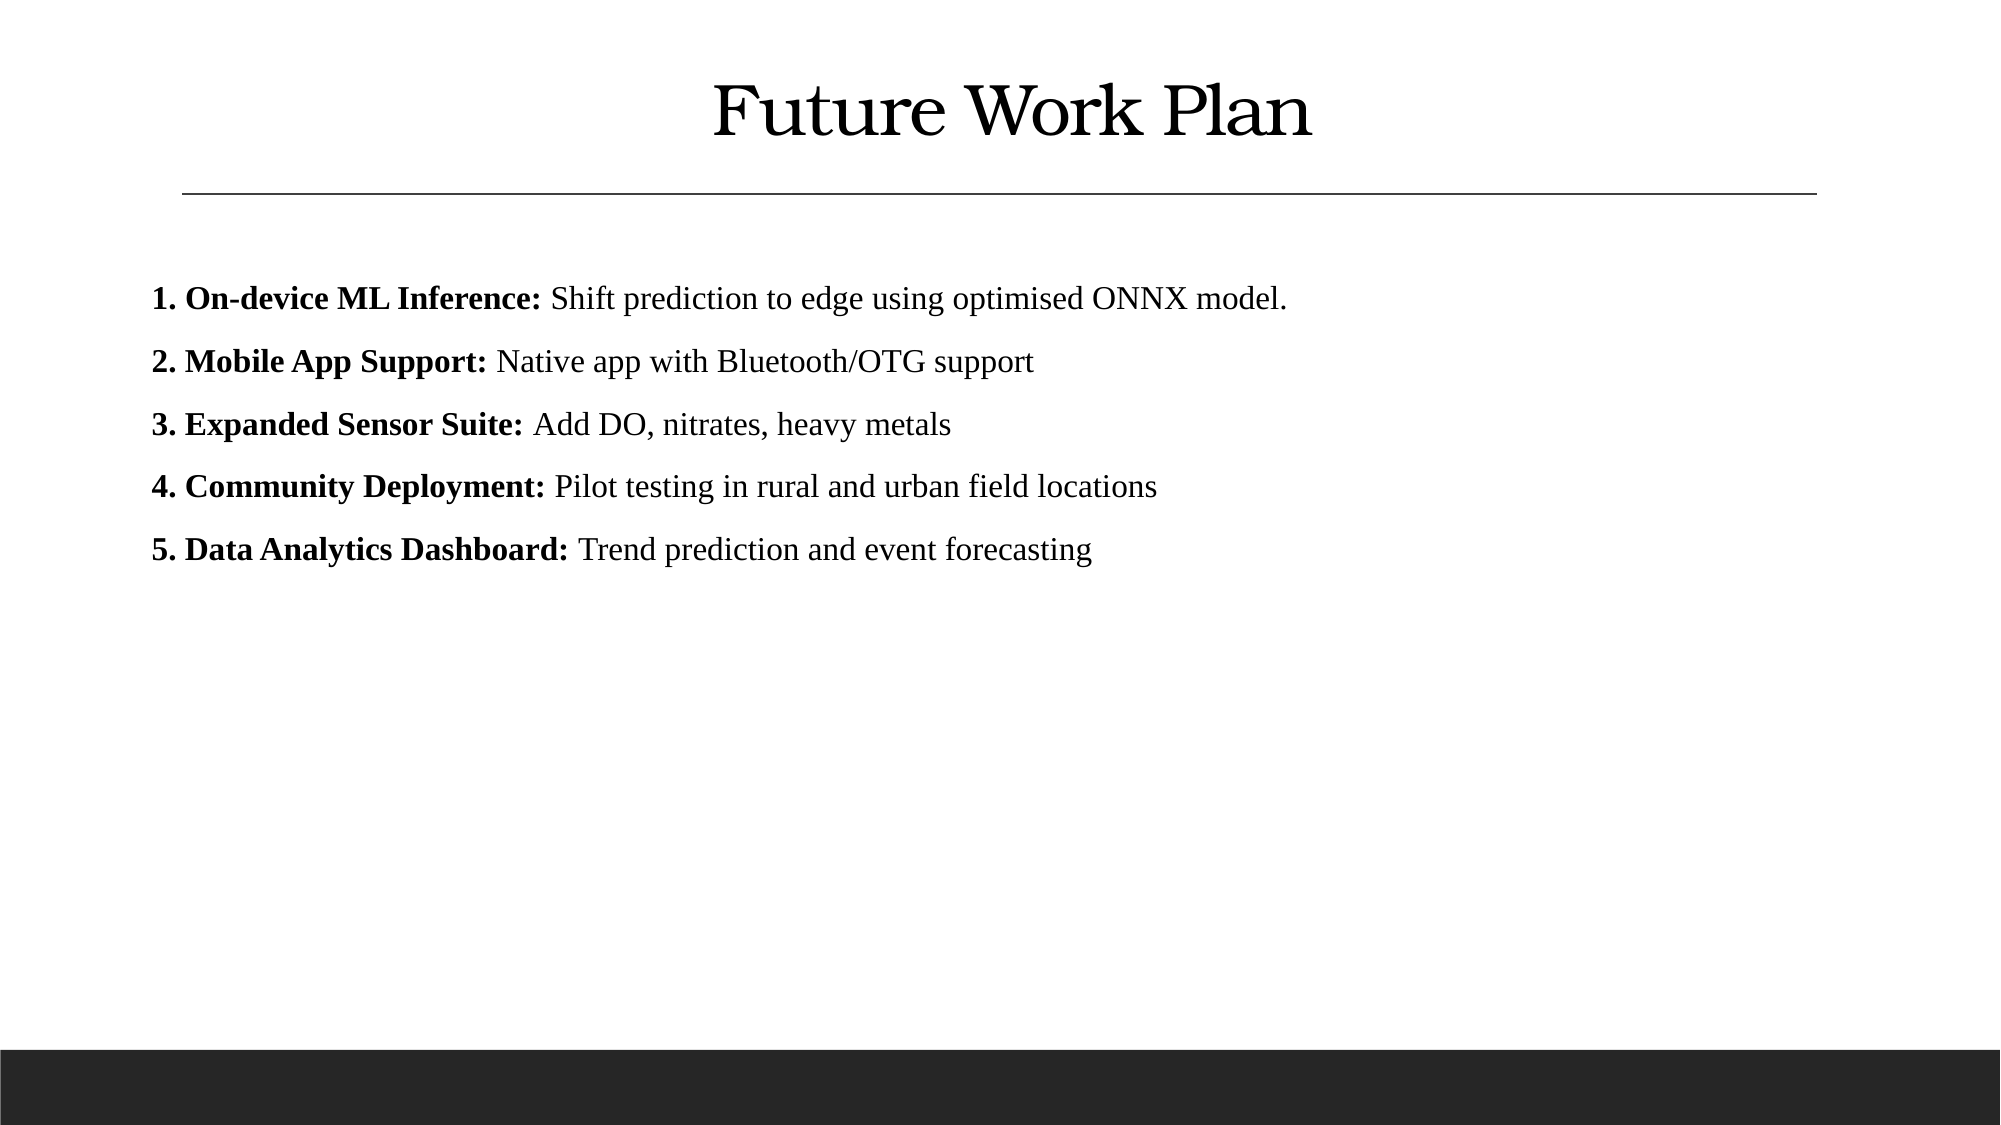

# Future Work Plan
1. On-device ML Inference: Shift prediction to edge using optimised ONNX model.
2. Mobile App Support: Native app with Bluetooth/OTG support
3. Expanded Sensor Suite: Add DO, nitrates, heavy metals
4. Community Deployment: Pilot testing in rural and urban field locations
5. Data Analytics Dashboard: Trend prediction and event forecasting